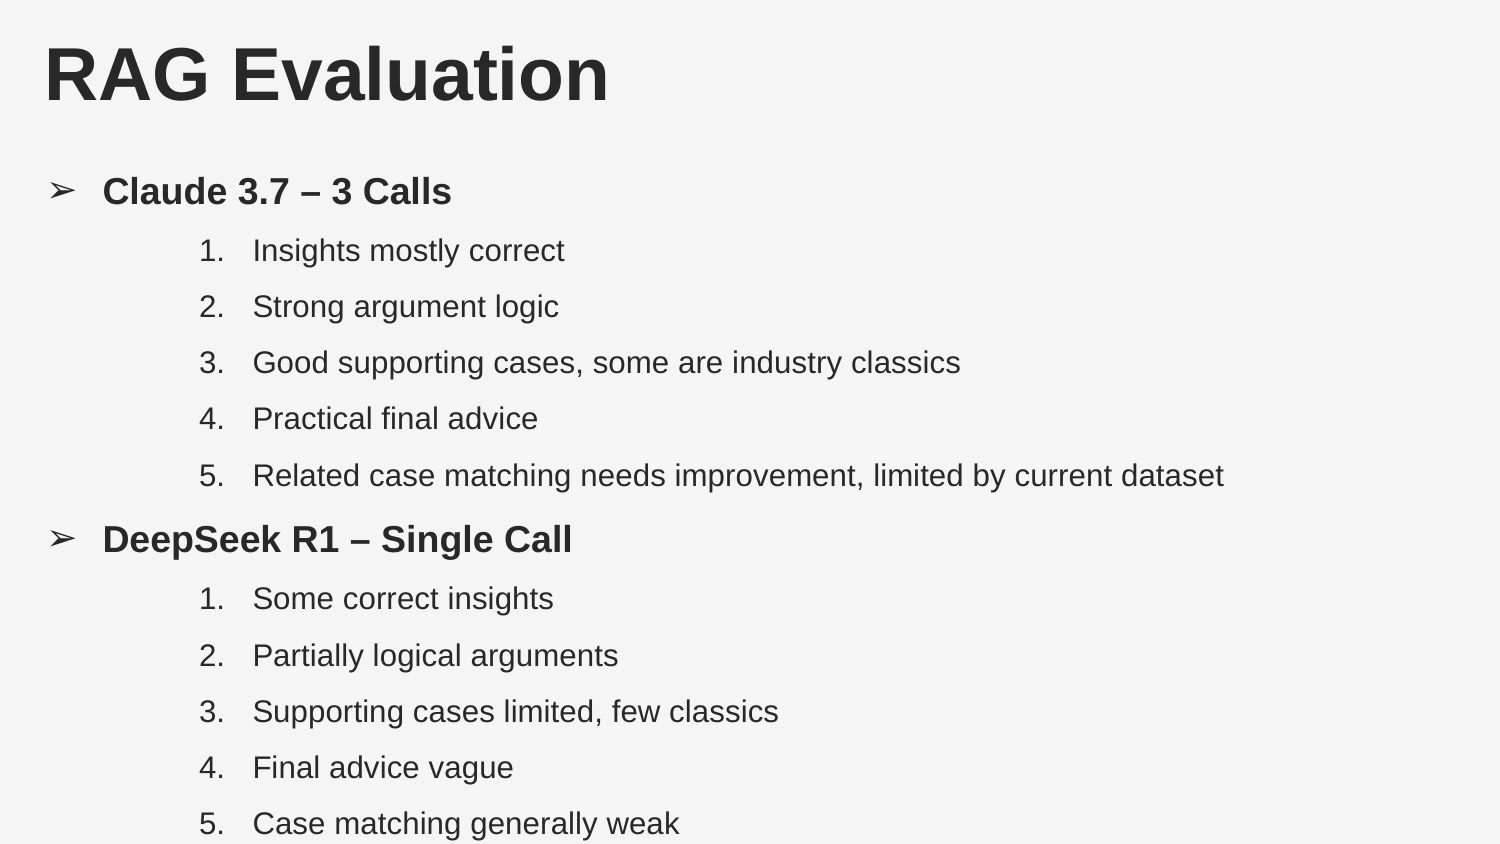

RAG Evaluation
Claude 3.7 – 3 Calls
Insights mostly correct
Strong argument logic
Good supporting cases, some are industry classics
Practical final advice
Related case matching needs improvement, limited by current dataset
DeepSeek R1 – Single Call
Some correct insights
Partially logical arguments
Supporting cases limited, few classics
Final advice vague
Case matching generally weak